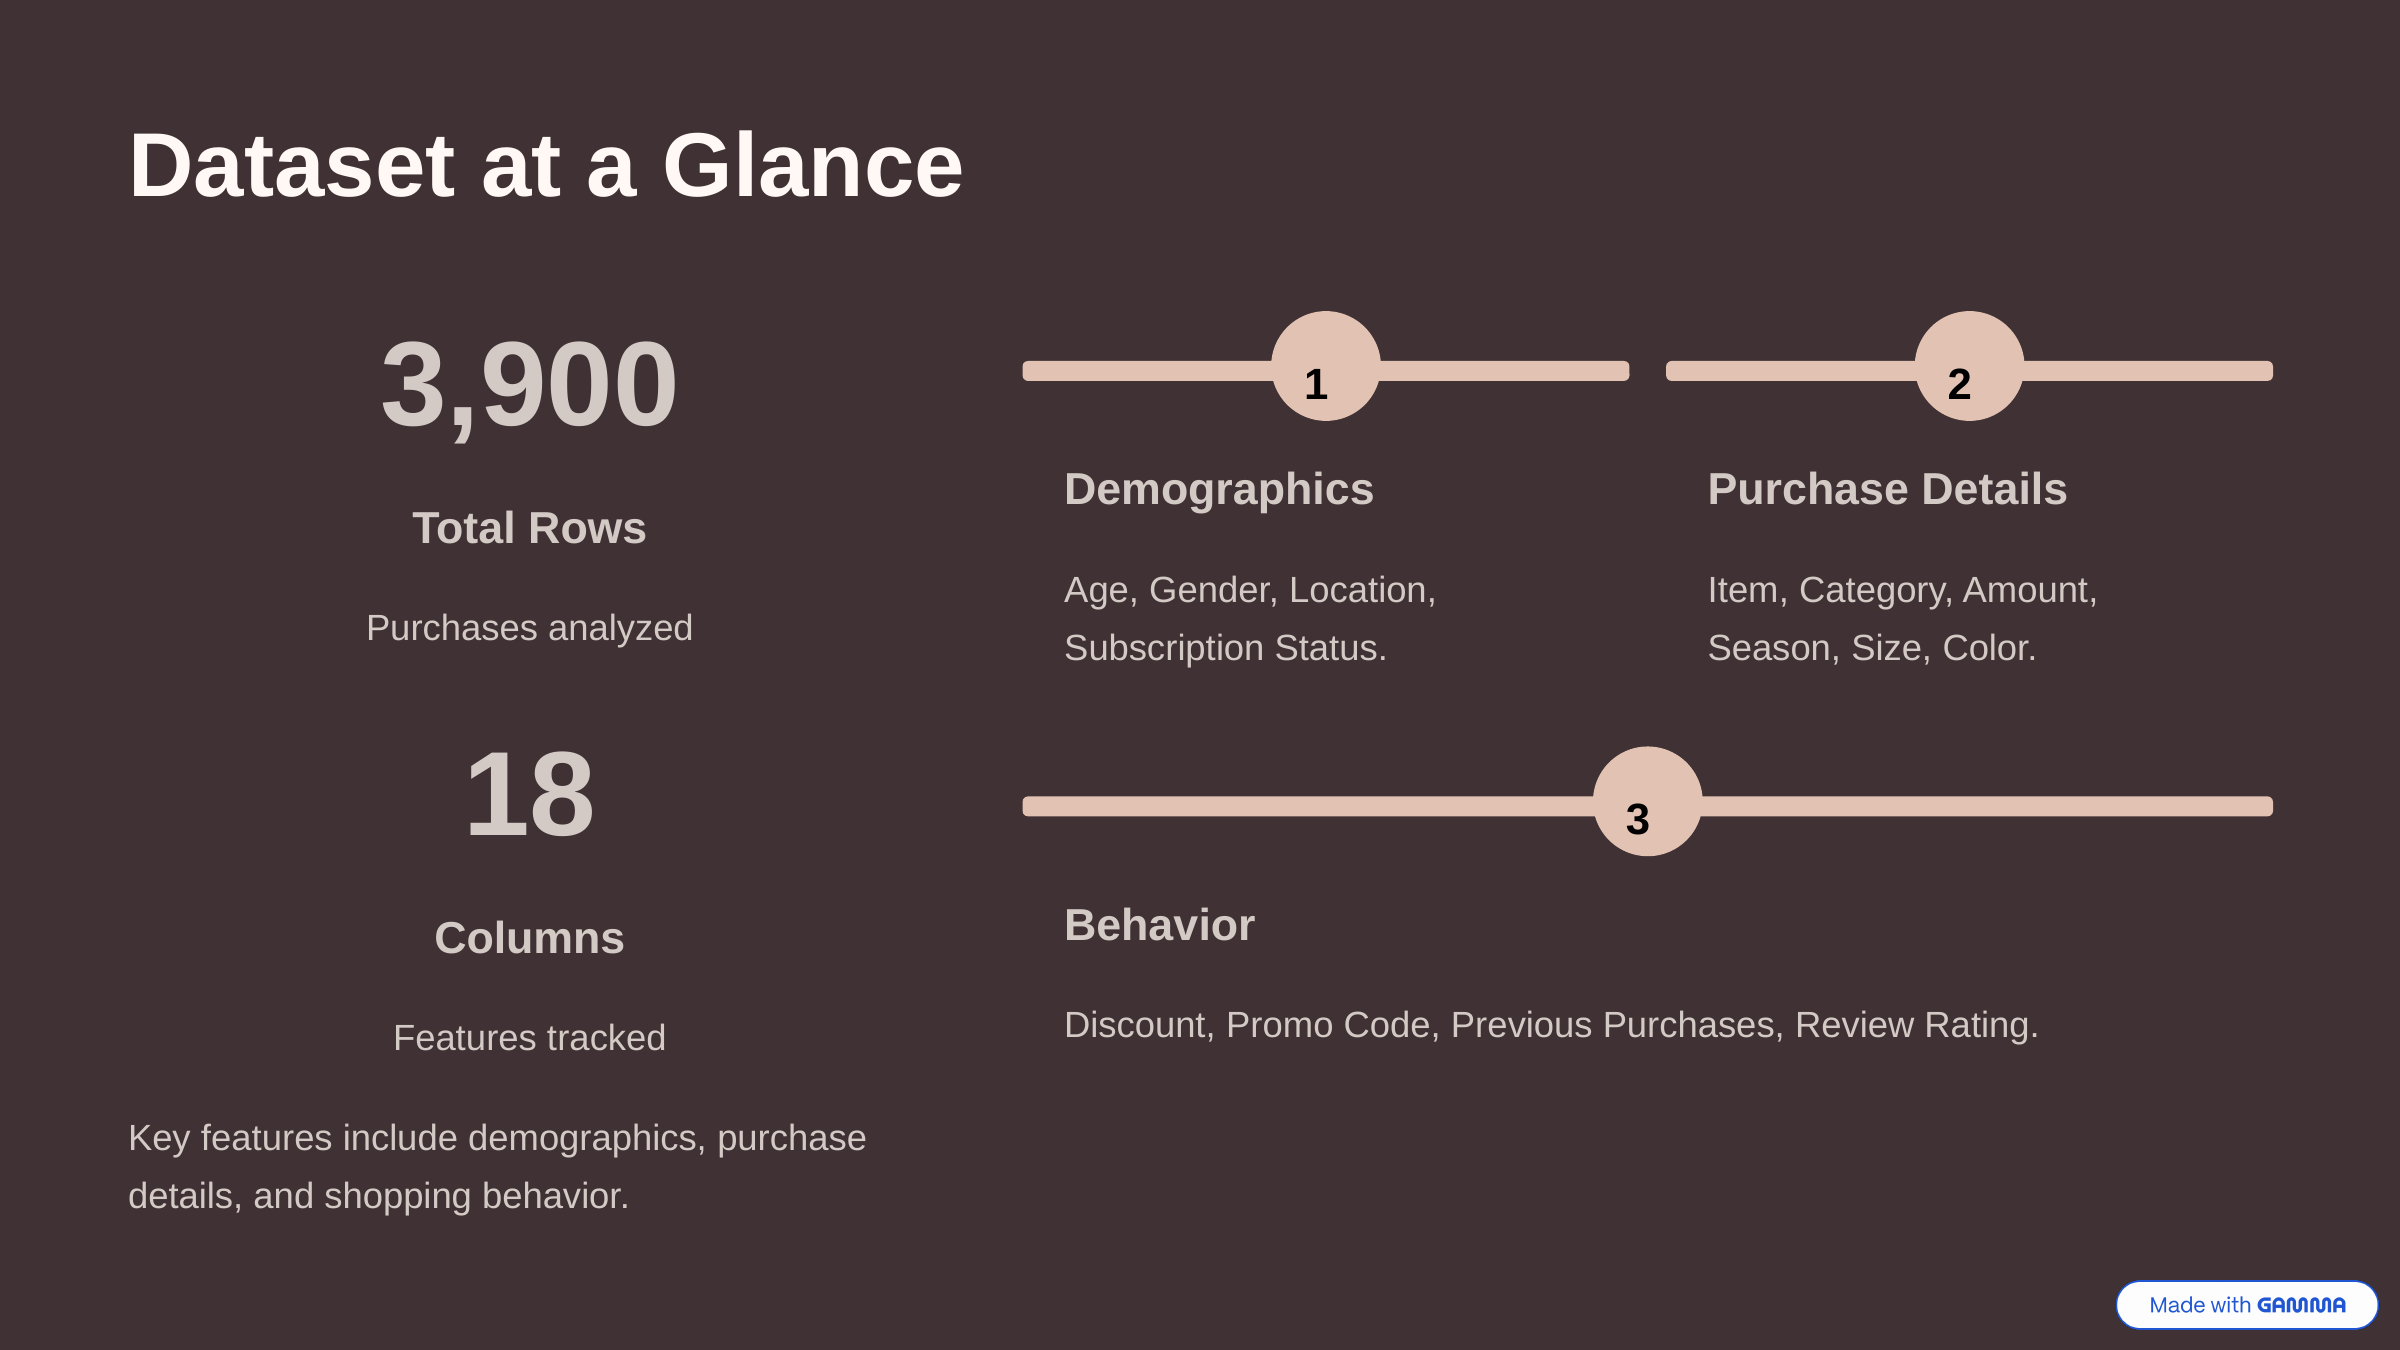

Dataset at a Glance

3,900
1
2

Demographics
Purchase Details
Total Rows
Age, Gender, Location, Subscription Status.
Item, Category, Amount, Season, Size, Color.
Purchases analyzed
18

3

Behavior
Columns
Discount, Promo Code, Previous Purchases, Review Rating.
Features tracked
Key features include demographics, purchase details, and shopping behavior.